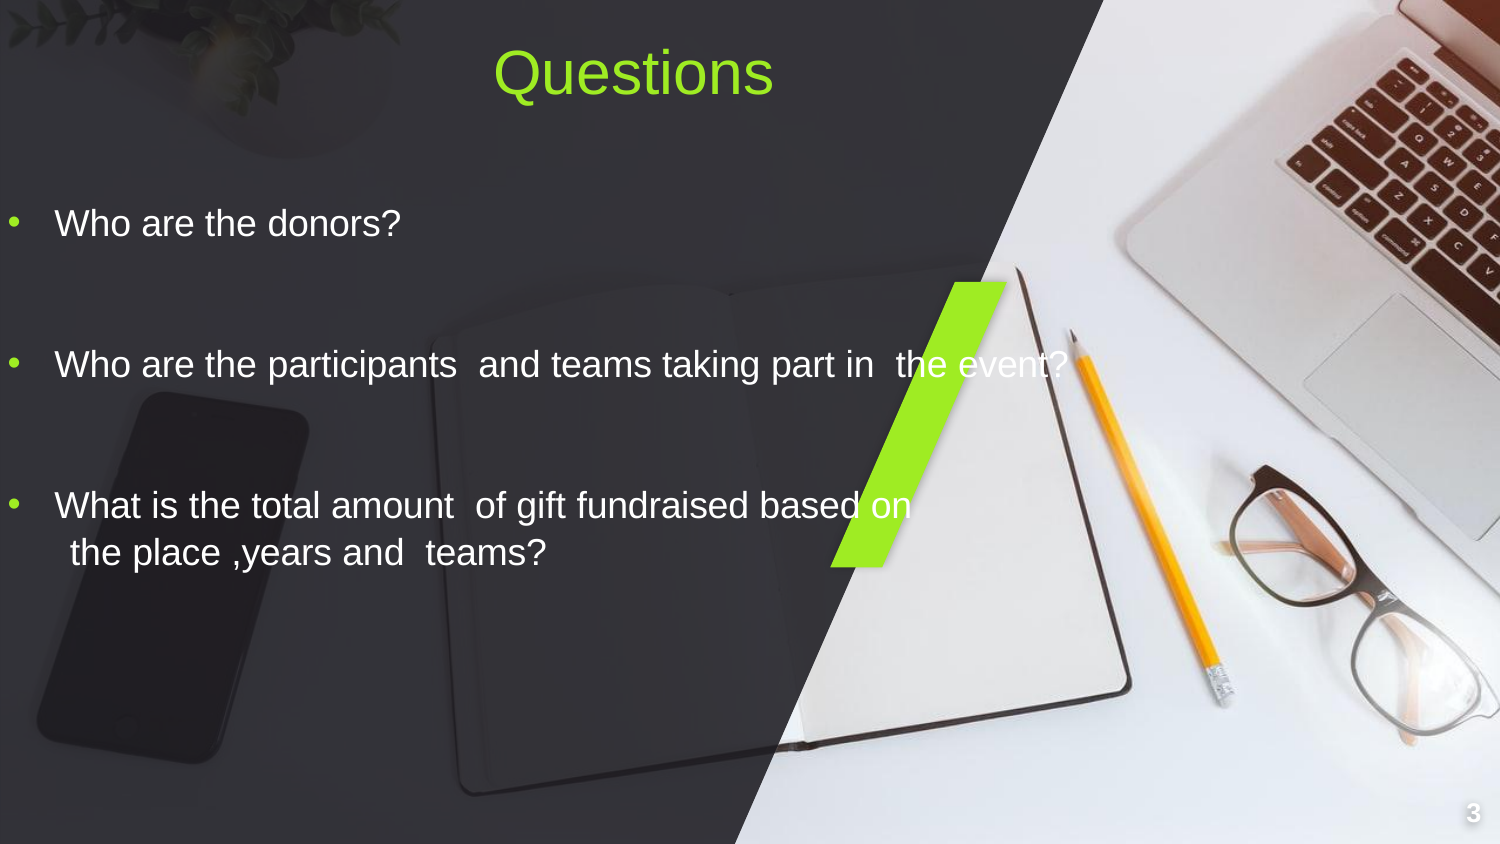

# Questions

Who are the donors?

Who are the participants  and teams taking part in  the event?

What is the total amount  of gift fundraised based on
      the place ,years and  teams?

3